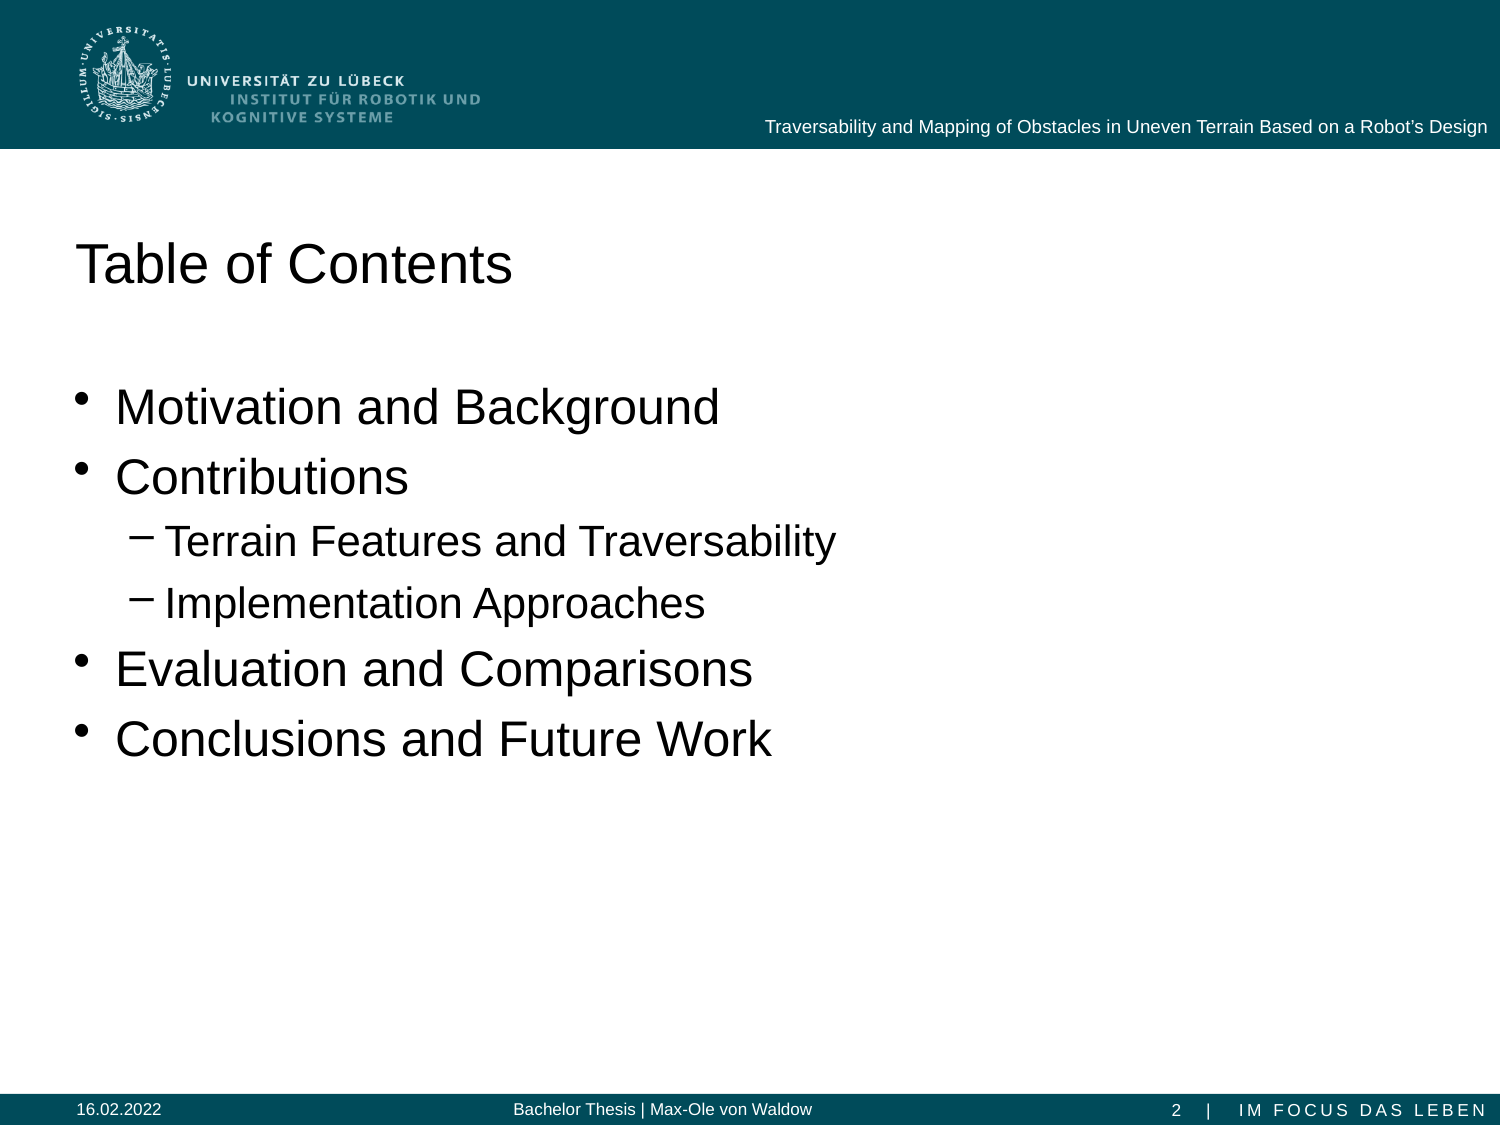

# Table of Contents
Motivation and Background
Contributions
Terrain Features and Traversability
Implementation Approaches
Evaluation and Comparisons
Conclusions and Future Work
16.02.2022
Bachelor Thesis | Max-Ole von Waldow
2   |   IM FOCUS DAS LEBEN